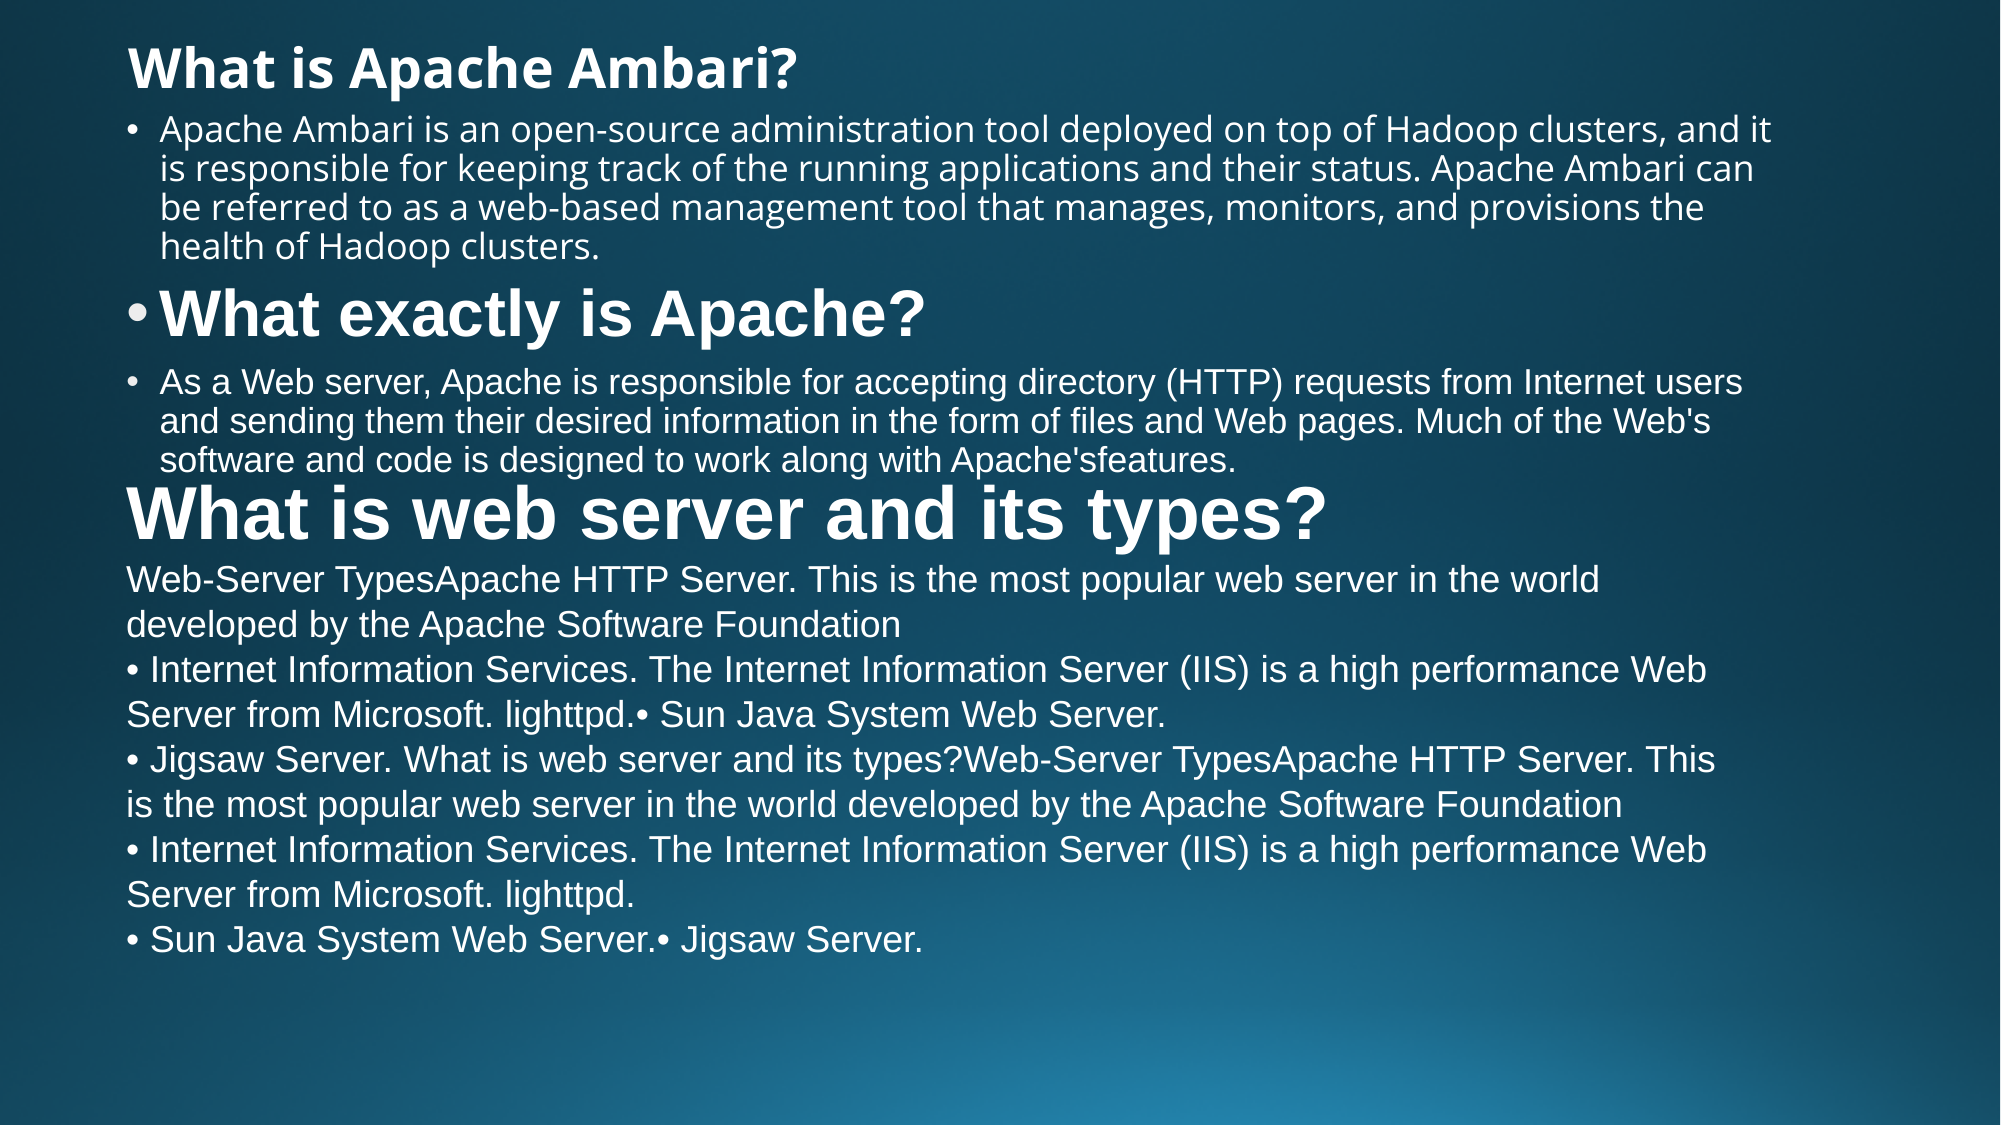

# What is Apache Ambari?
Apache Ambari is an open-source administration tool deployed on top of Hadoop clusters, and it is responsible for keeping track of the running applications and their status. Apache Ambari can be referred to as a web-based management tool that manages, monitors, and provisions the health of Hadoop clusters.
What exactly is Apache?
As a Web server, Apache is responsible for accepting directory (HTTP) requests from Internet users and sending them their desired information in the form of files and Web pages. Much of the Web's software and code is designed to work along with Apache'sfeatures.
What is web server and its types?
Web-Server TypesApache HTTP Server. This is the most popular web server in the world developed by the Apache Software Foundation
• Internet Information Services. The Internet Information Server (IIS) is a high performance Web Server from Microsoft. lighttpd.• Sun Java System Web Server.
• Jigsaw Server. What is web server and its types?Web-Server TypesApache HTTP Server. This is the most popular web server in the world developed by the Apache Software Foundation
• Internet Information Services. The Internet Information Server (IIS) is a high performance Web Server from Microsoft. lighttpd.
• Sun Java System Web Server.• Jigsaw Server.